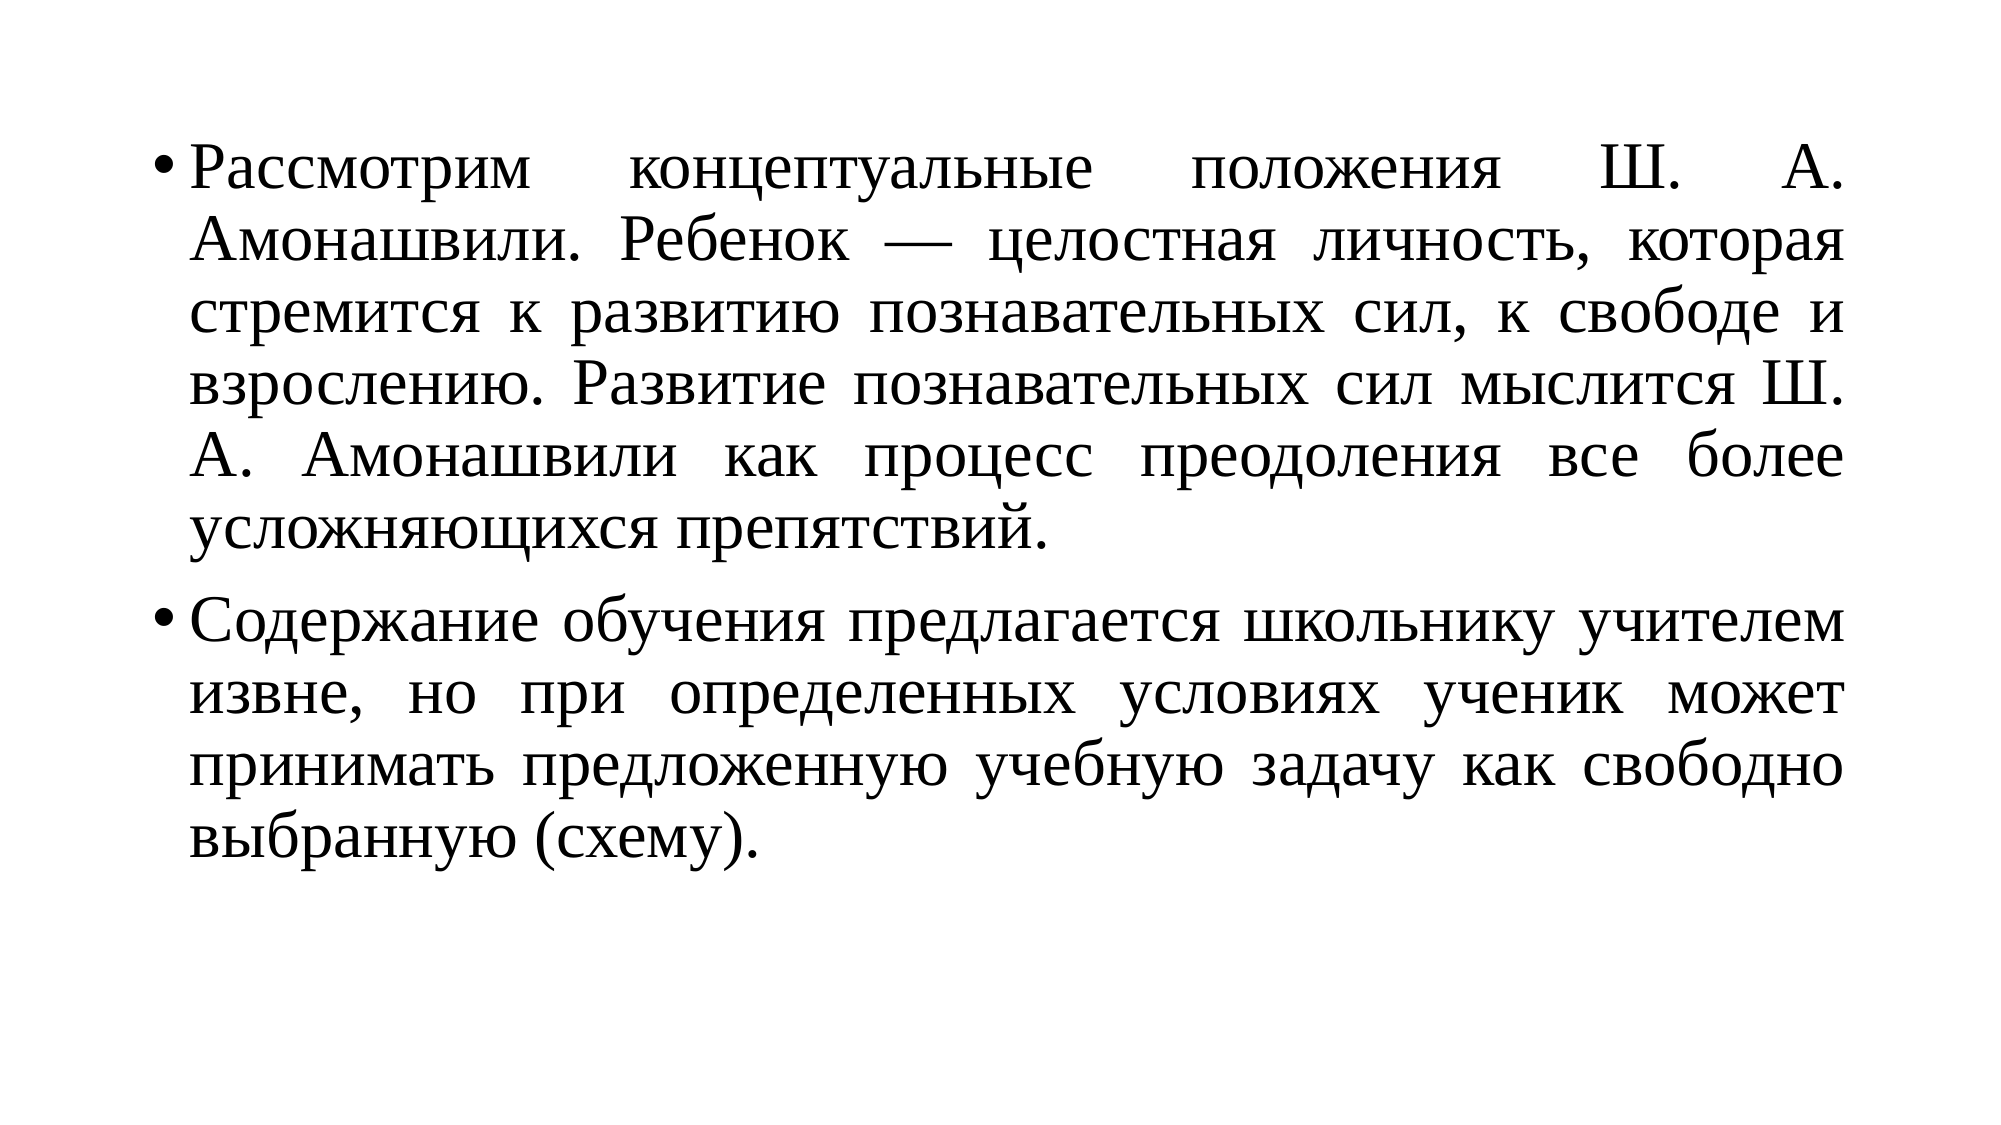

Рассмотрим концептуальные положения Ш. А. Амонашвили. Ребенок — целостная личность, которая стремится к развитию познавательных сил, к свободе и взрослению. Развитие познавательных сил мыслится Ш. А. Амонашвили как процесс преодоления все более усложняющихся препятствий.
Содержание обучения предлагается школьнику учителем извне, но при определенных условиях ученик может принимать предложенную учебную задачу как свободно выбранную (схему).